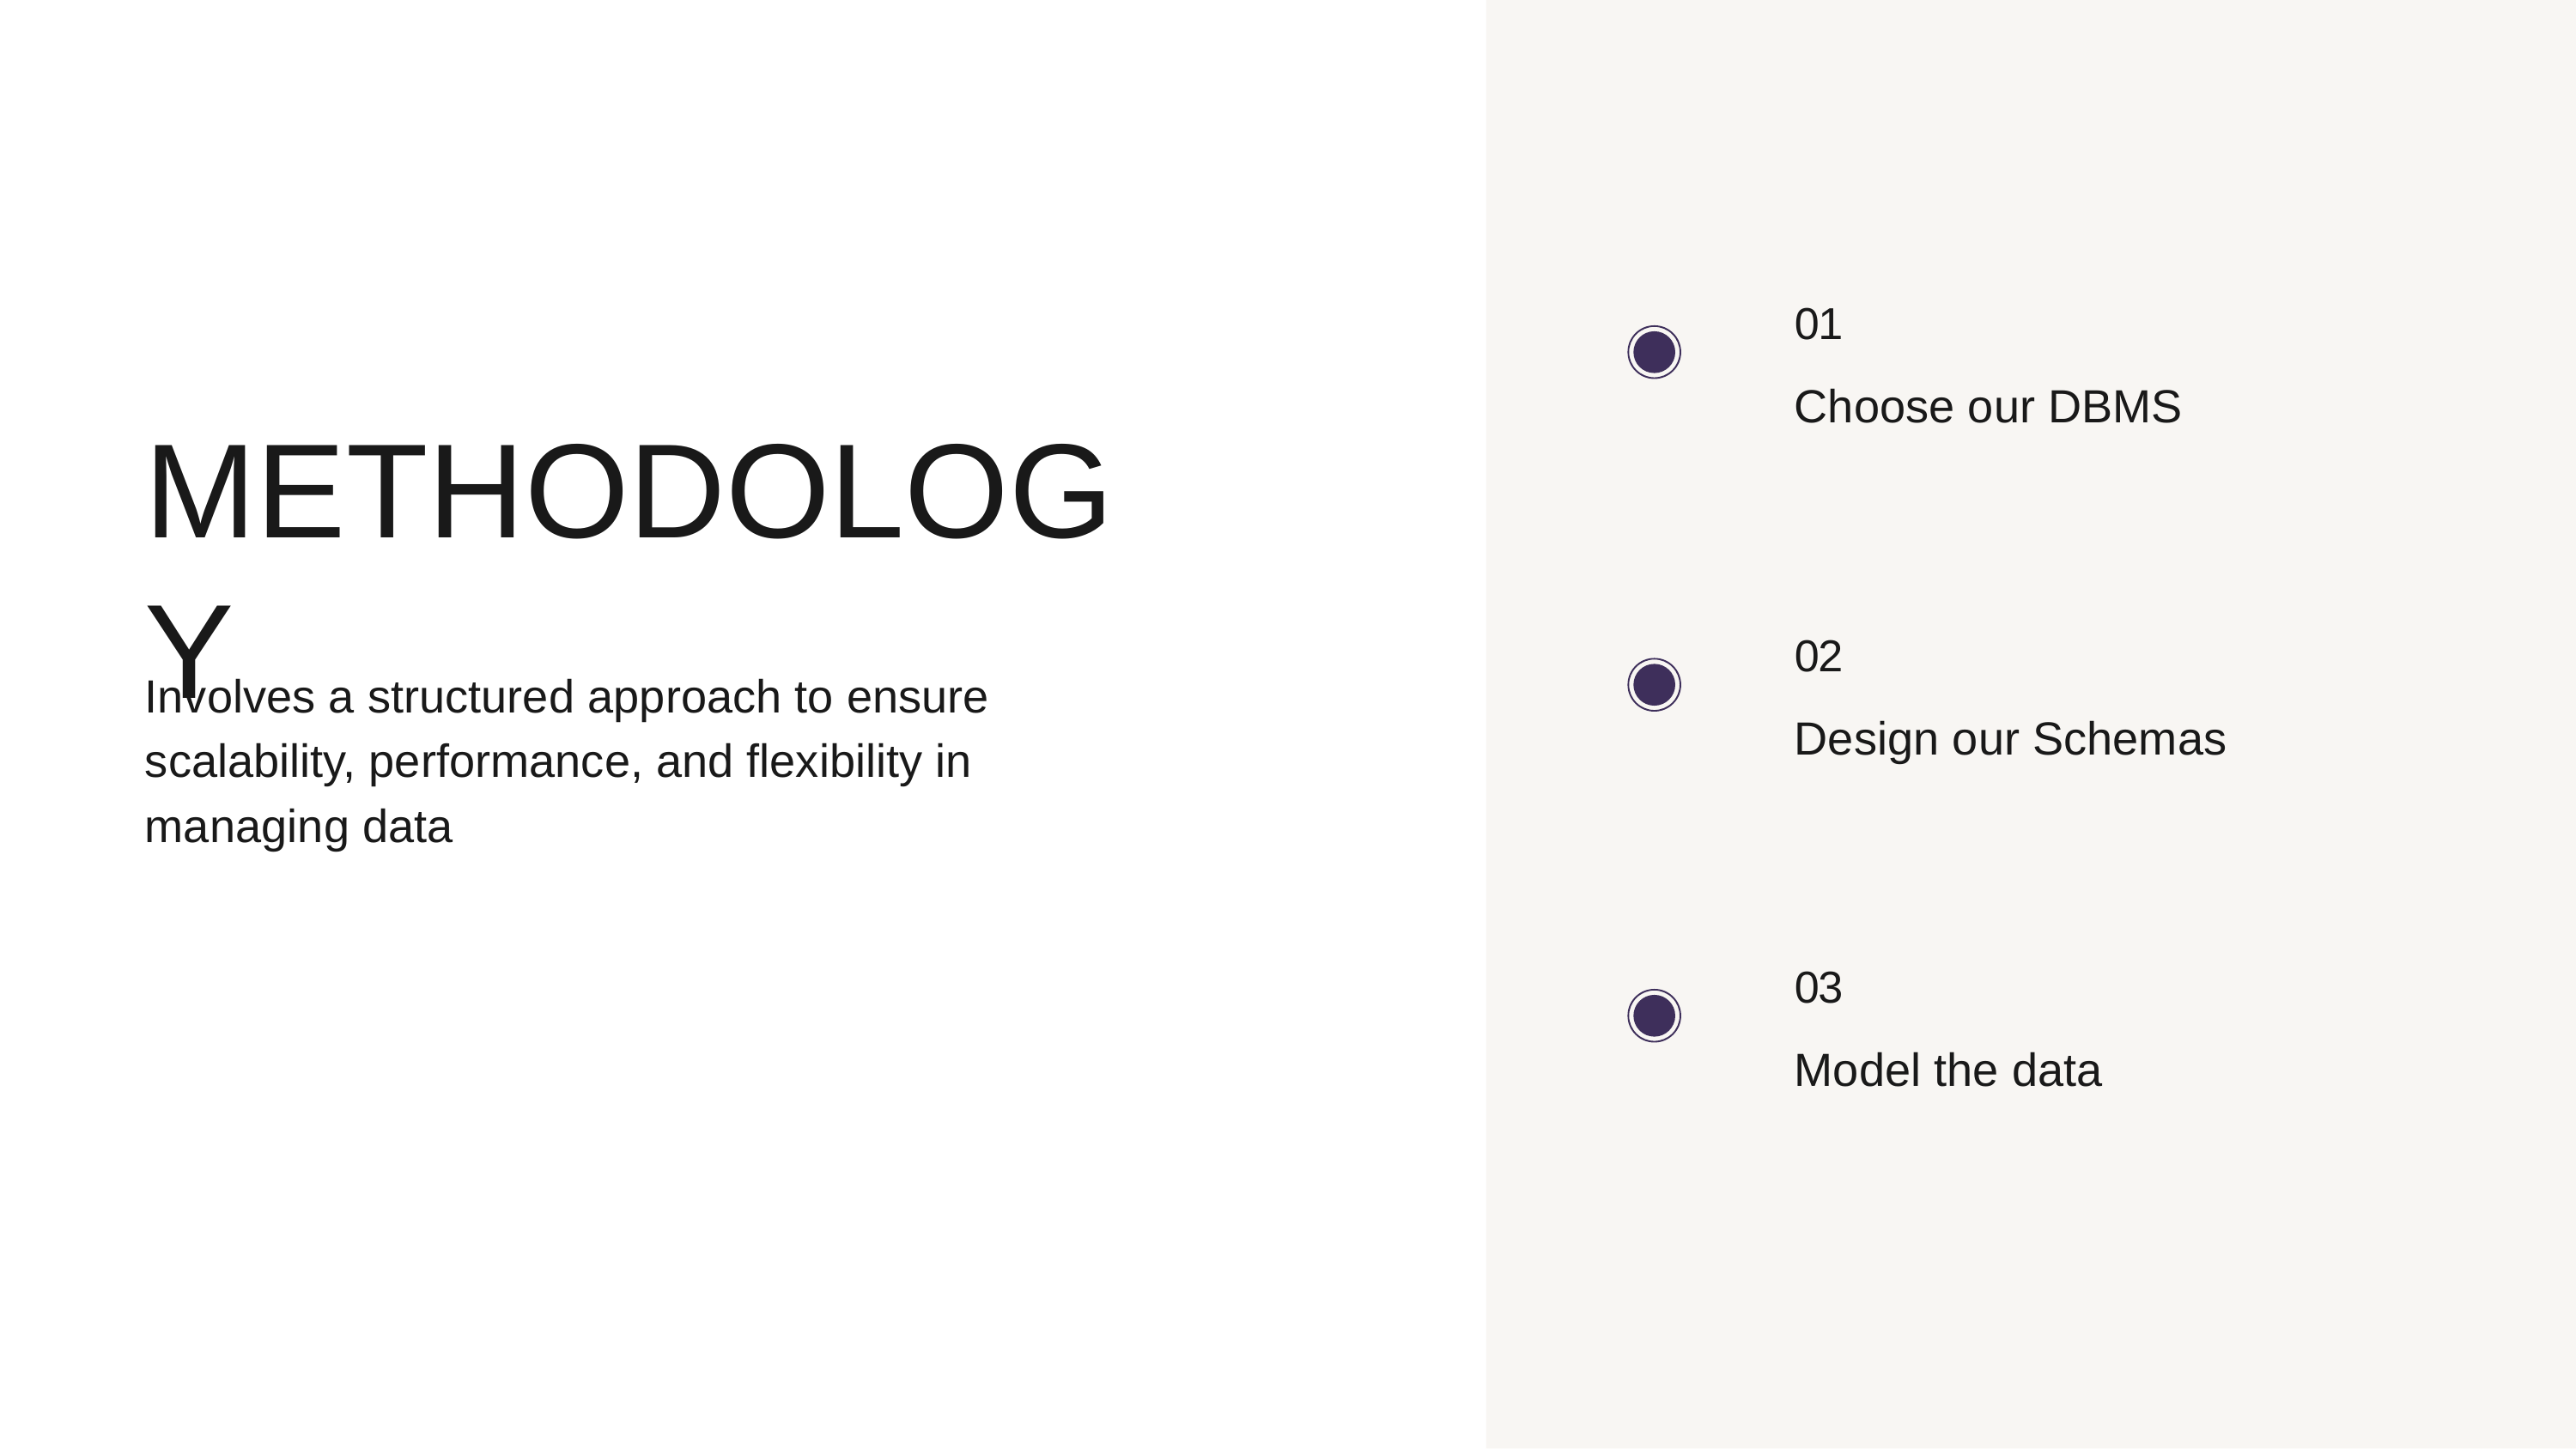

01
Choose our DBMS

METHODOLOGY
Involves a structured approach to ensure scalability, performance, and flexibility in managing data
02
Design our Schemas

03
Model the data